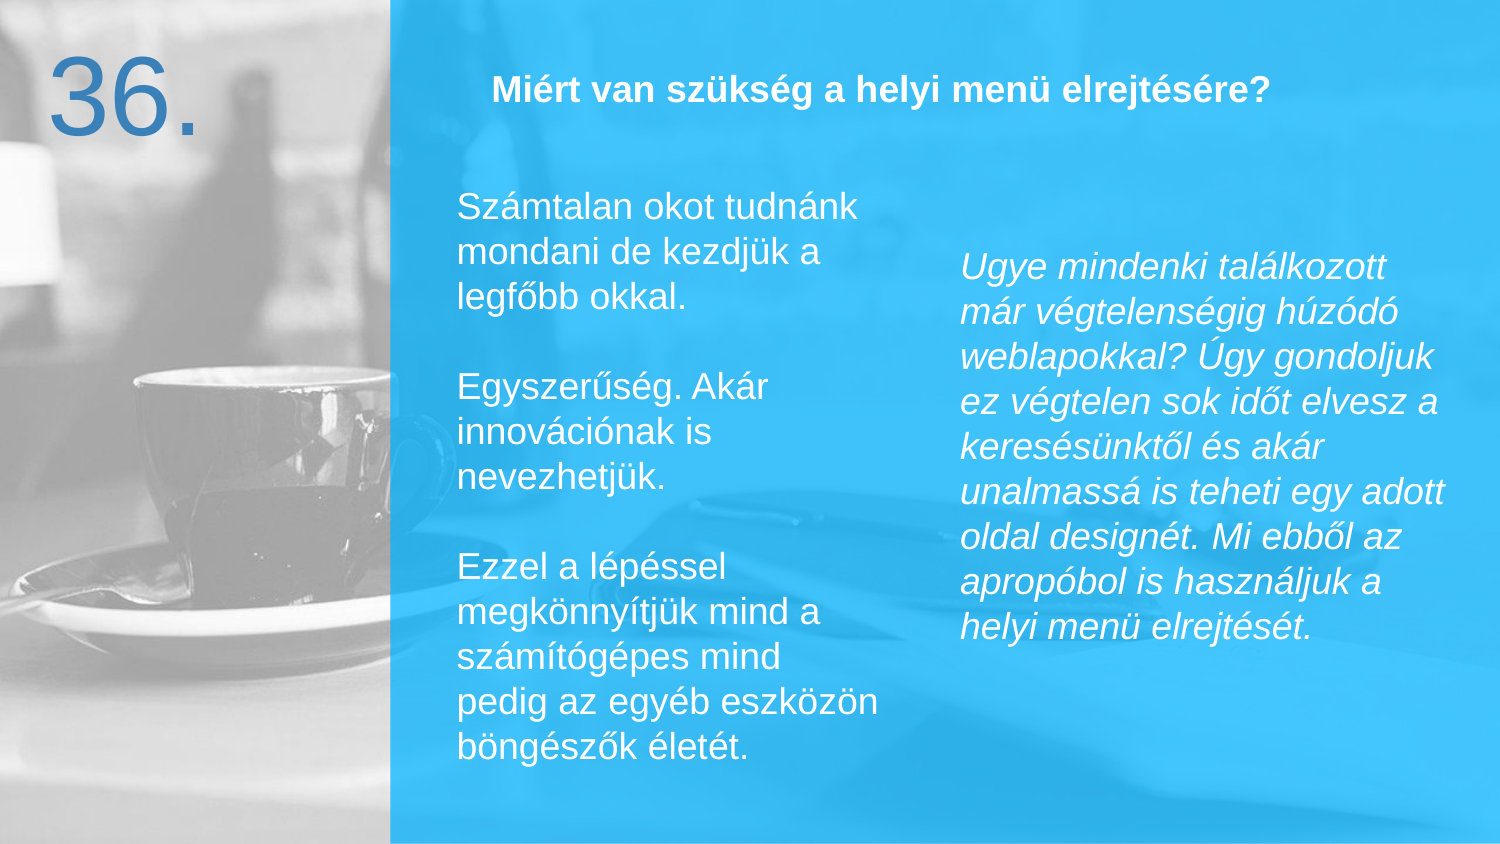

36.
# Miért van szükség a helyi menü elrejtésére?
Számtalan okot tudnánk mondani de kezdjük a legfőbb okkal.

Egyszerűség. Akár innovációnak is nevezhetjük.

Ezzel a lépéssel megkönnyítjük mind a számítógépes mind pedig az egyéb eszközön böngészők életét.
Ugye mindenki találkozott már végtelenségig húzódó weblapokkal? Úgy gondoljuk ez végtelen sok időt elvesz a keresésünktől és akár unalmassá is teheti egy adott oldal designét. Mi ebből az apropóbol is használjuk a helyi menü elrejtését.